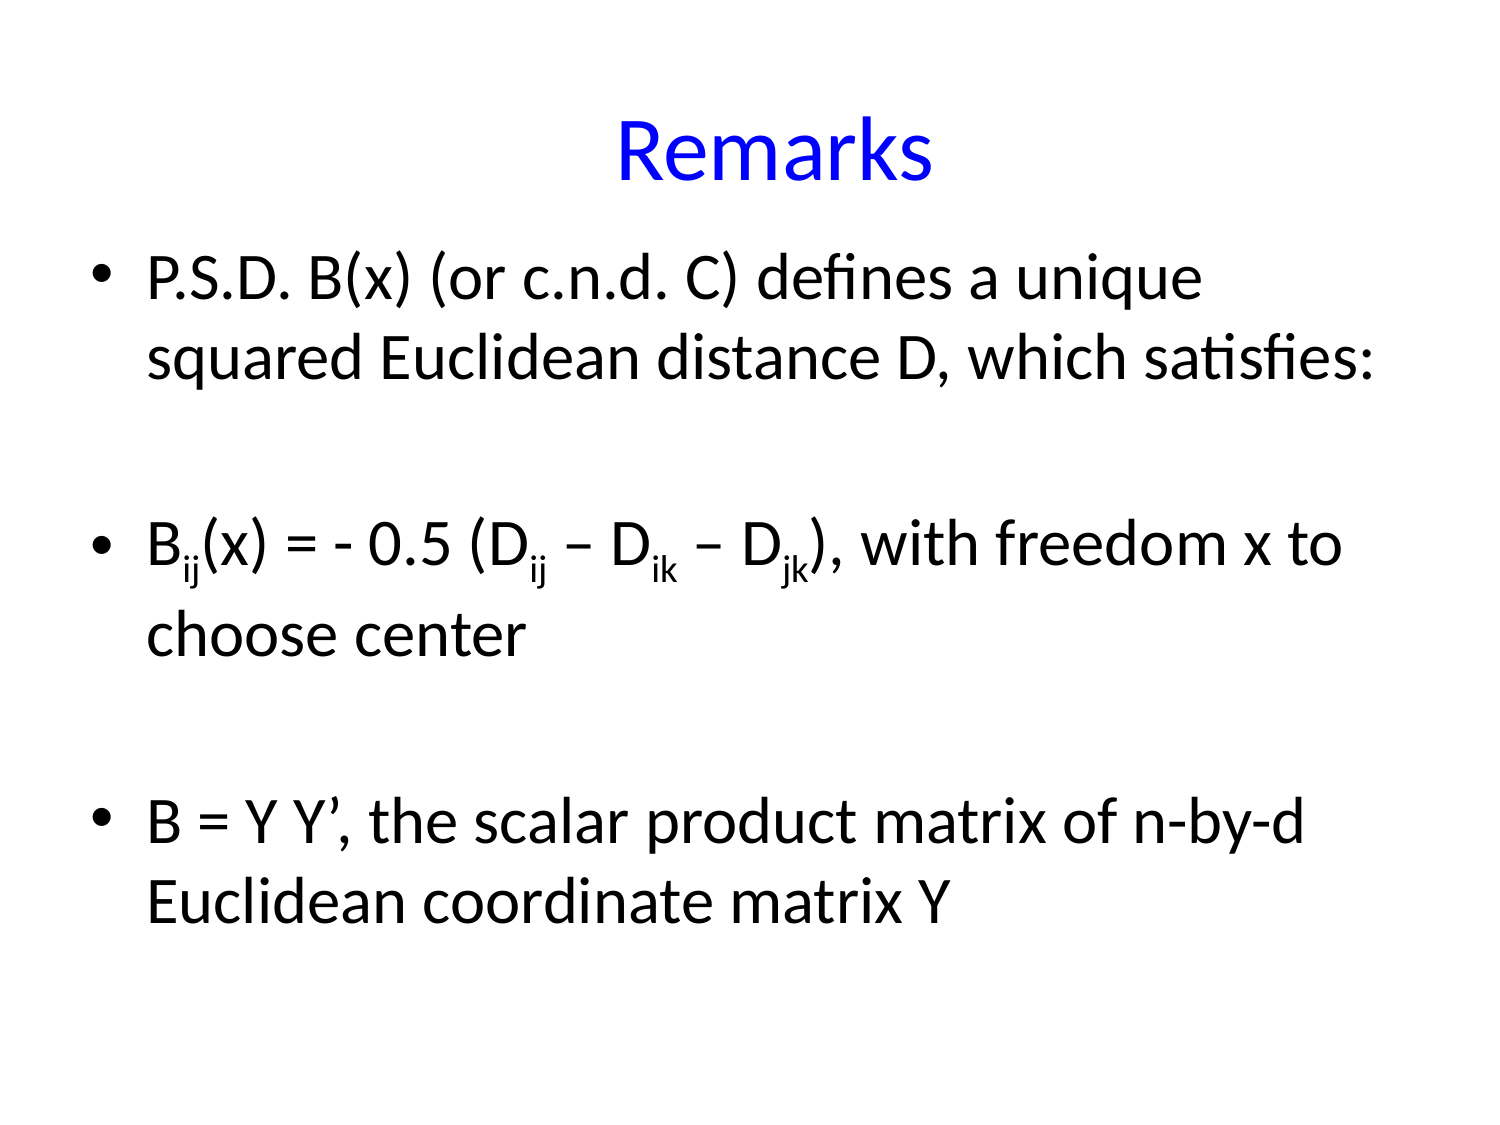

# Remarks
P.S.D. B(x) (or c.n.d. C) defines a unique squared Euclidean distance D, which satisfies:

Bij(x) = - 0.5 (Dij – Dik – Djk), with freedom x to choose center

B = Y Y’, the scalar product matrix of n-by-d Euclidean coordinate matrix Y